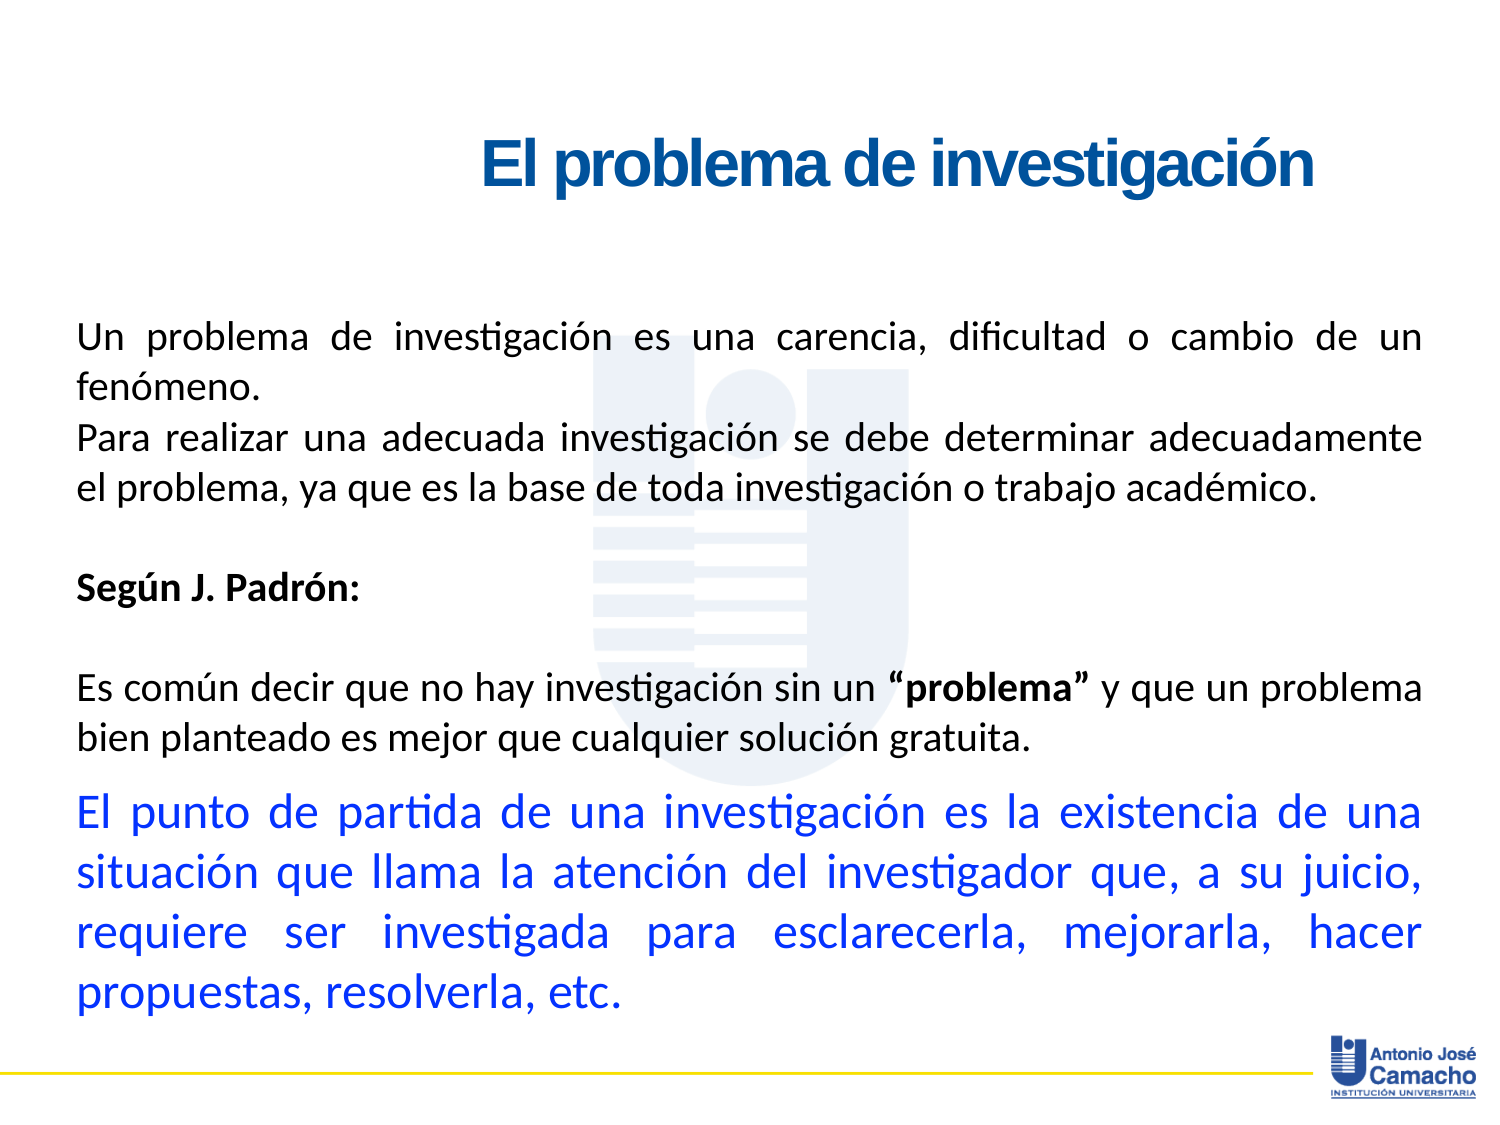

# El problema de investigación
Un problema de investigación es una carencia, dificultad o cambio de un fenómeno.
Para realizar una adecuada investigación se debe determinar adecuadamente el problema, ya que es la base de toda investigación o trabajo académico.

Según J. Padrón:

Es común decir que no hay investigación sin un “problema” y que un problema bien planteado es mejor que cualquier solución gratuita.
El punto de partida de una investigación es la existencia de una situación que llama la atención del investigador que, a su juicio, requiere ser investigada para esclarecerla, mejorarla, hacer propuestas, resolverla, etc.